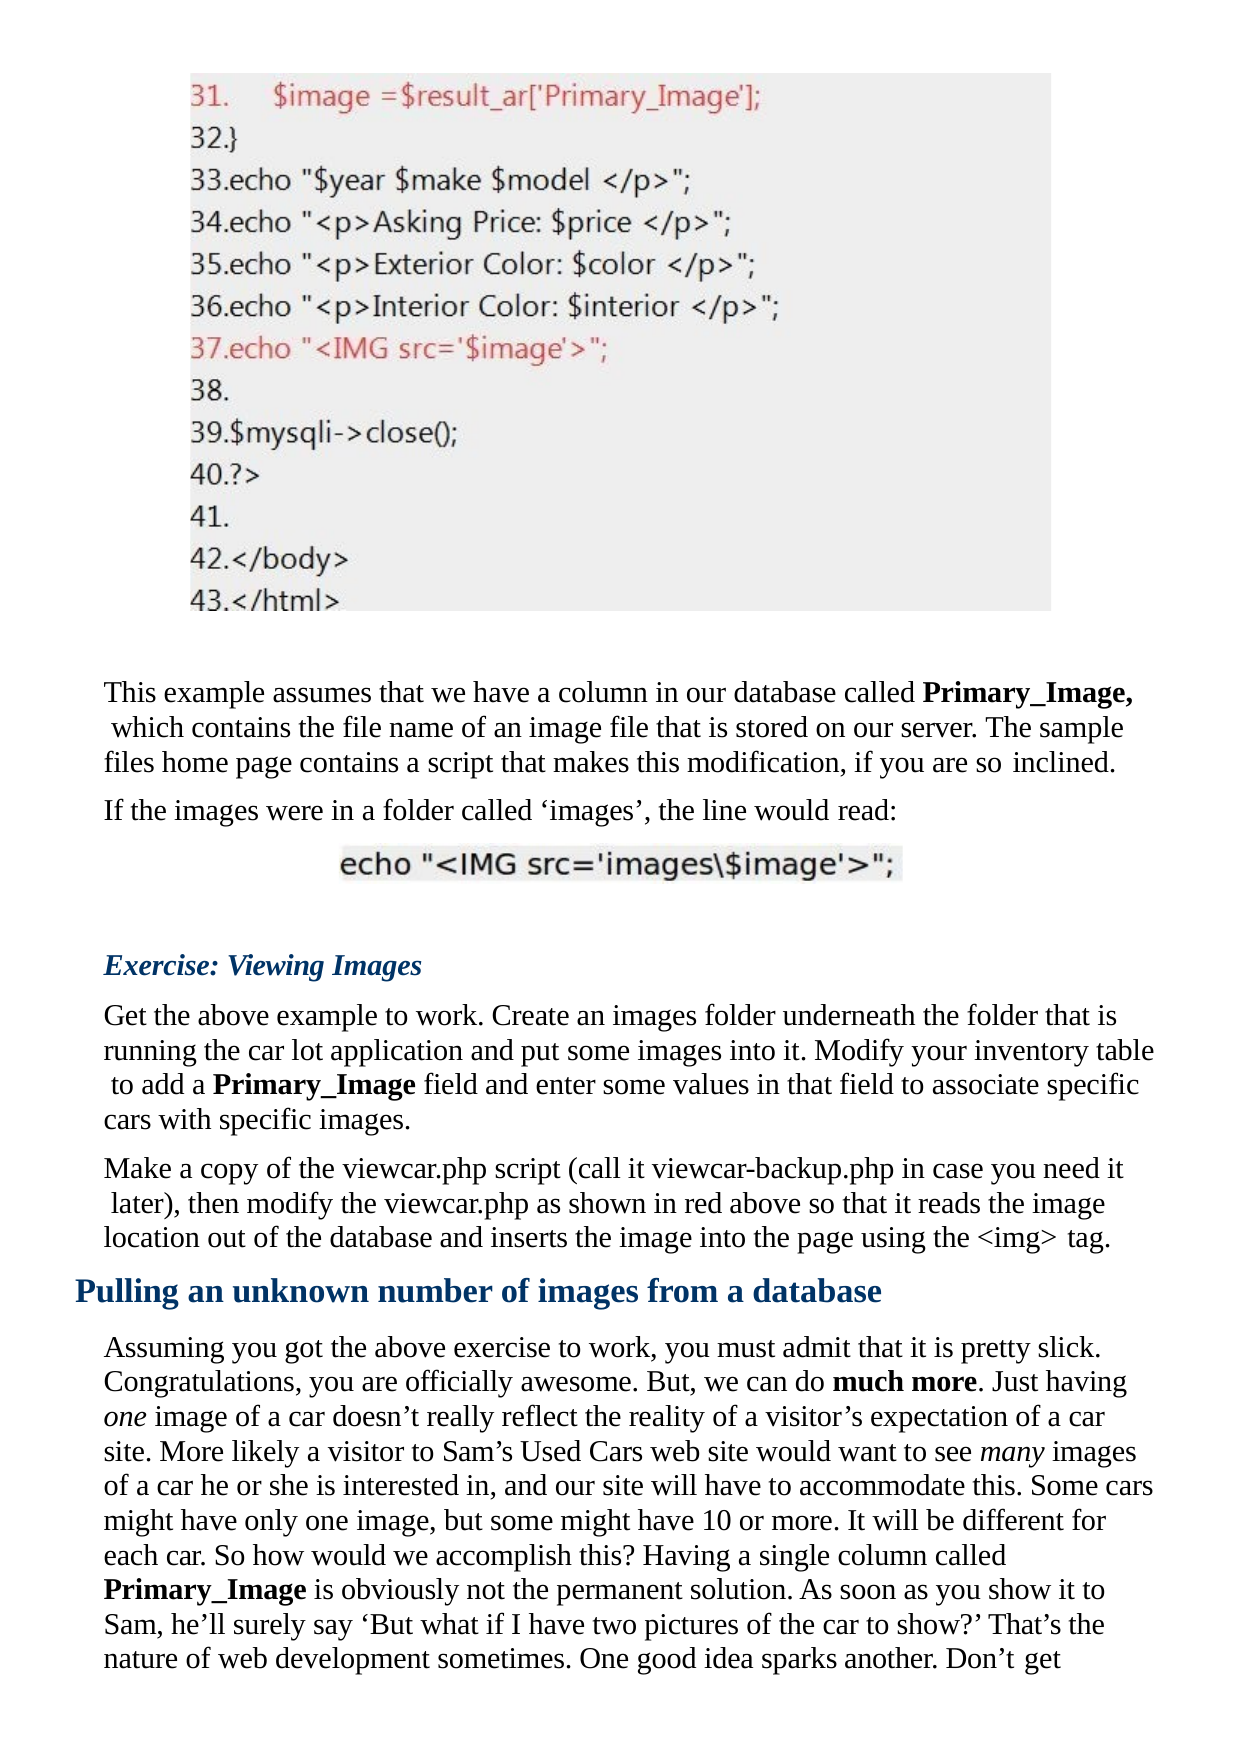

This example assumes that we have a column in our database called Primary_Image,  which contains the file name of an image file that is stored on our server. The sample  files home page contains a script that makes this modification, if you are so inclined.
If the images were in a folder called ‘images’, the line would read:

Exercise: Viewing Images
Get the above example to work. Create an images folder underneath the folder that is  running the car lot application and put some images into it. Modify your inventory table  to add a Primary_Image field and enter some values in that field to associate specific  cars with specific images.
Make a copy of the viewcar.php script (call it viewcar-backup.php in case you need it  later), then modify the viewcar.php as shown in red above so that it reads the image  location out of the database and inserts the image into the page using the <img> tag.
Pulling an unknown number of images from a database
Assuming you got the above exercise to work, you must admit that it is pretty slick.  Congratulations, you are officially awesome. But, we can do much more. Just having  one image of a car doesn’t really reflect the reality of a visitor’s expectation of a car  site. More likely a visitor to Sam’s Used Cars web site would want to see many images  of a car he or she is interested in, and our site will have to accommodate this. Some cars  might have only one image, but some might have 10 or more. It will be different for  each car. So how would we accomplish this? Having a single column called  Primary_Image is obviously not the permanent solution. As soon as you show it to  Sam, he’ll surely say ‘But what if I have two pictures of the car to show?’ That’s the  nature of web development sometimes. One good idea sparks another. Don’t get